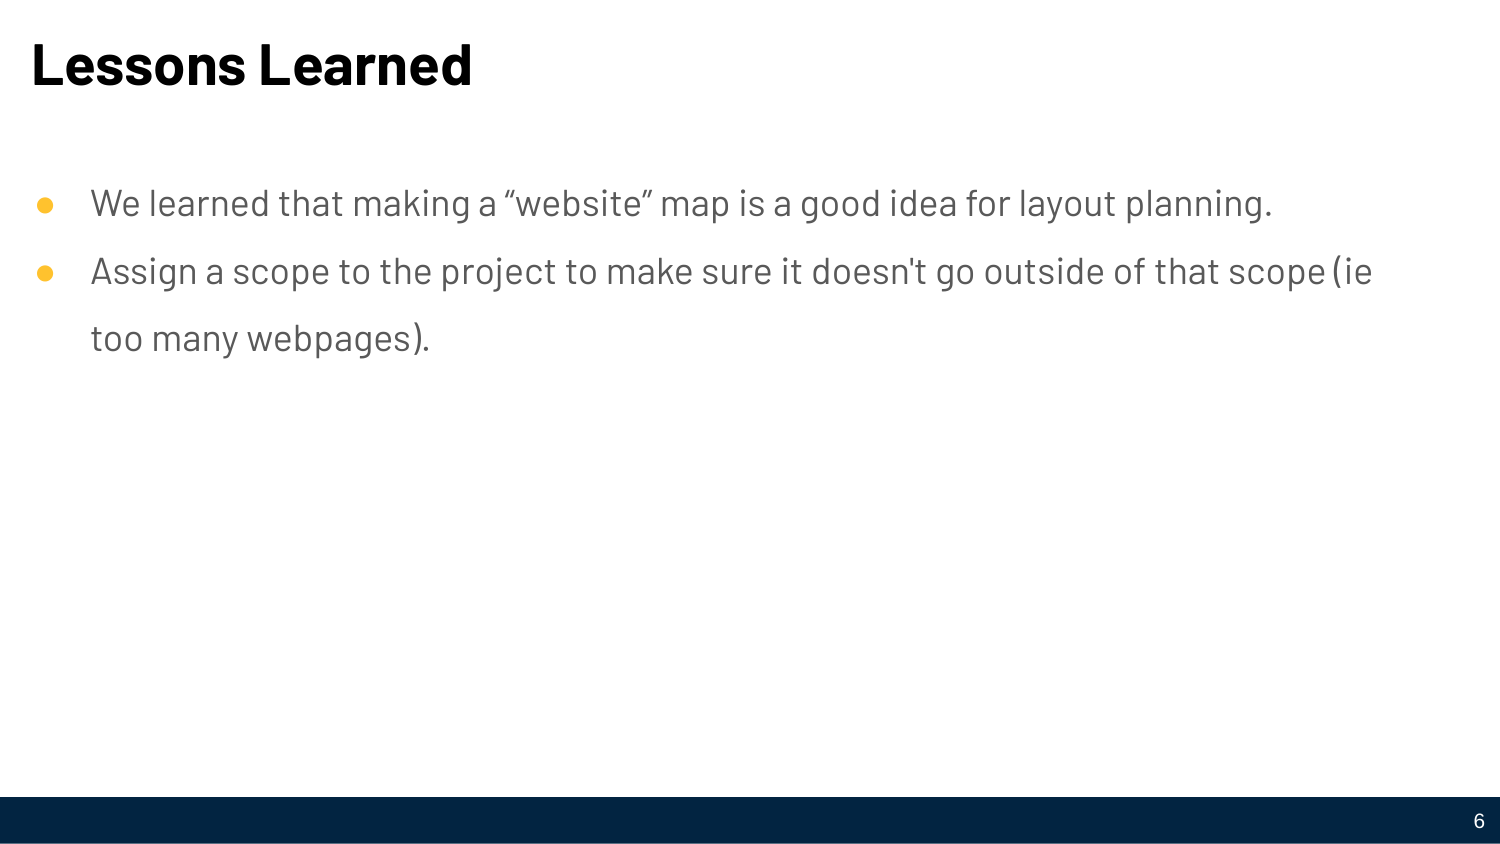

# Lessons Learned
We learned that making a “website” map is a good idea for layout planning.
Assign a scope to the project to make sure it doesn't go outside of that scope (ie too many webpages).
6